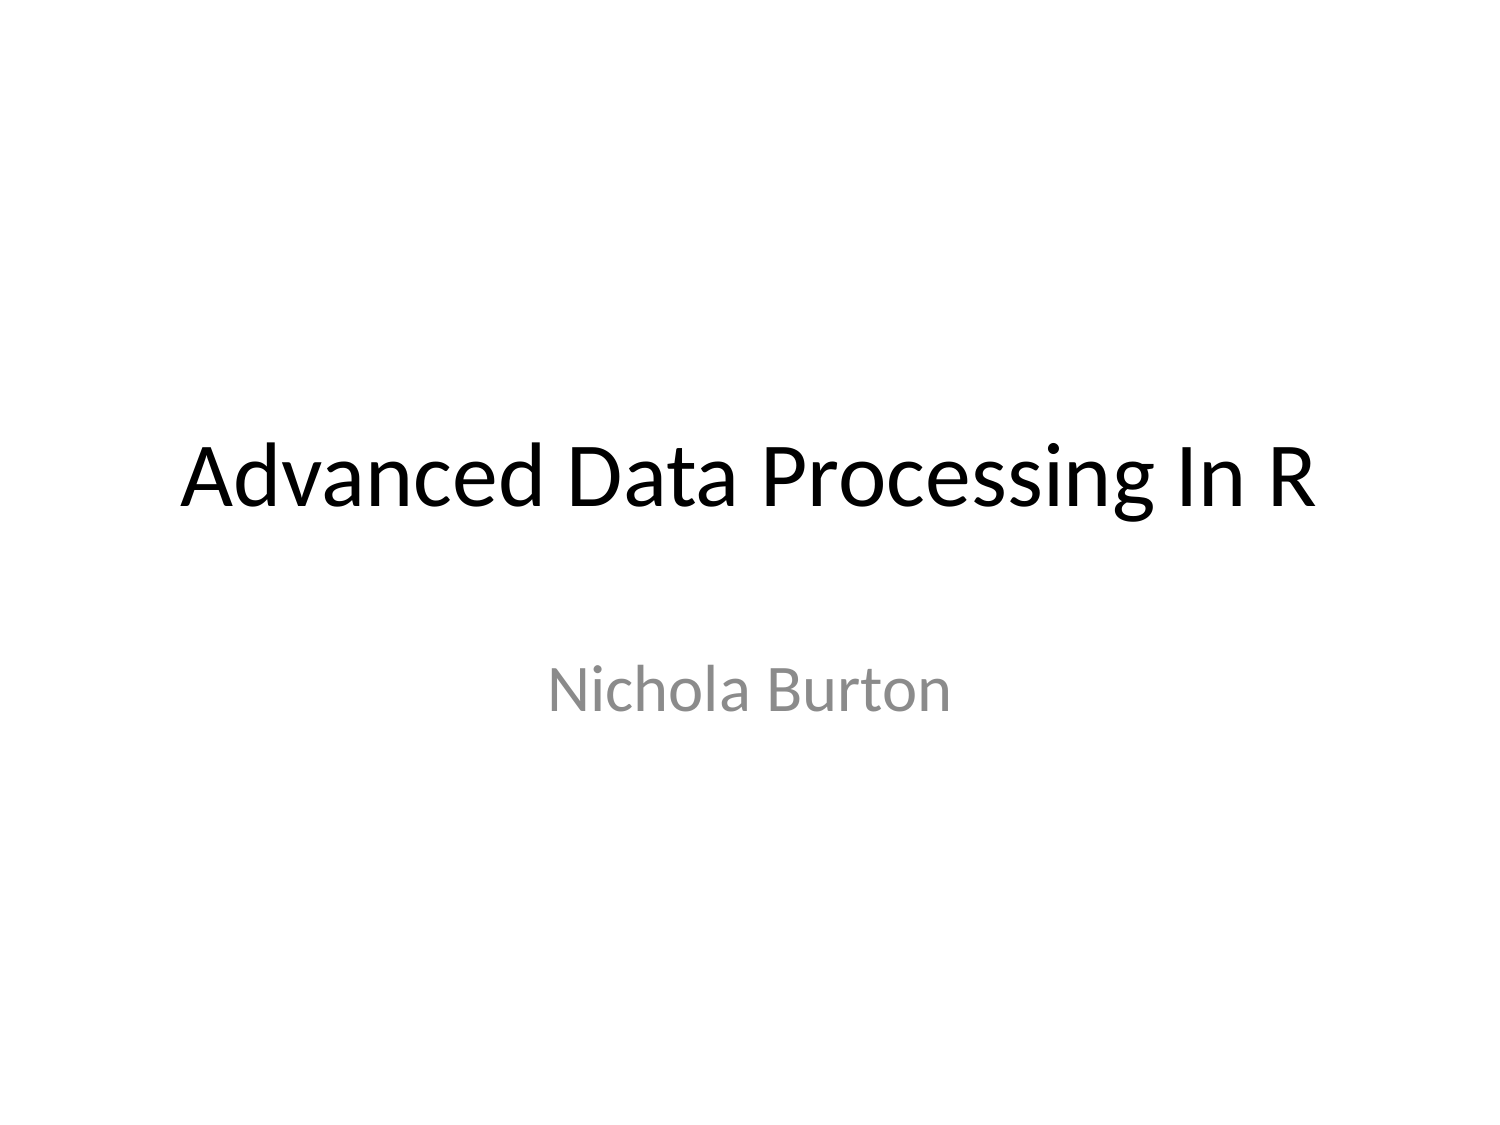

# Advanced Data Processing In R
Nichola Burton